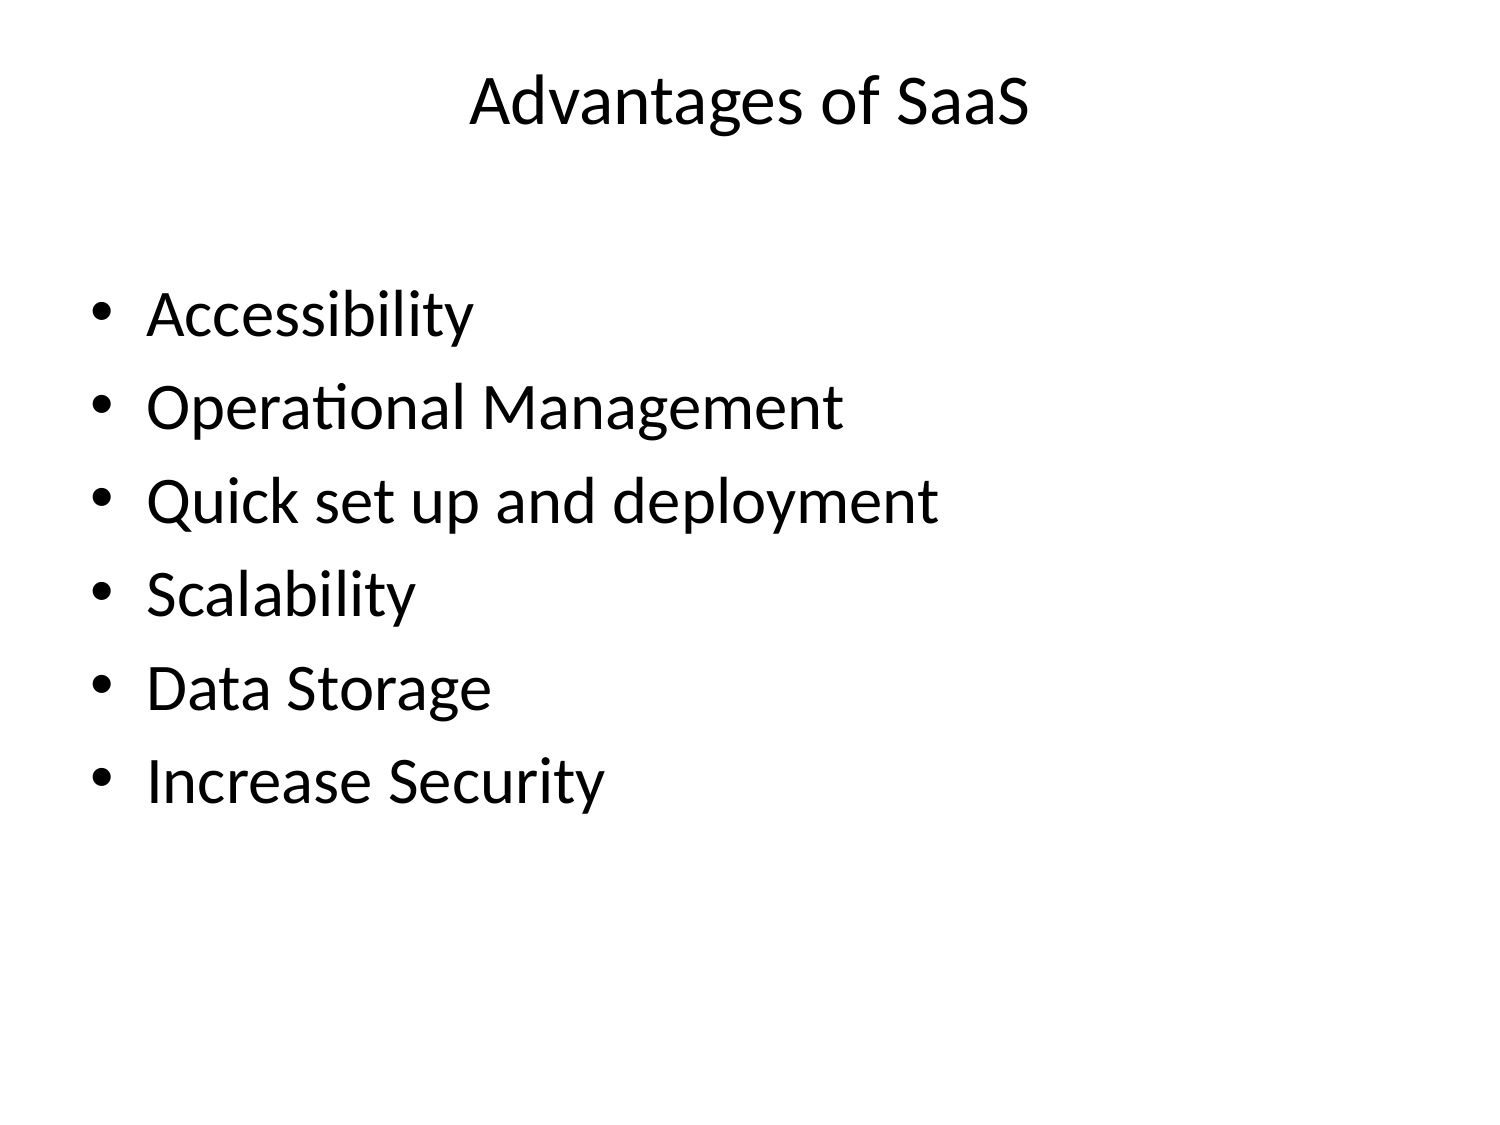

# Advantages of SaaS
Accessibility
Operational Management
Quick set up and deployment
Scalability
Data Storage
Increase Security